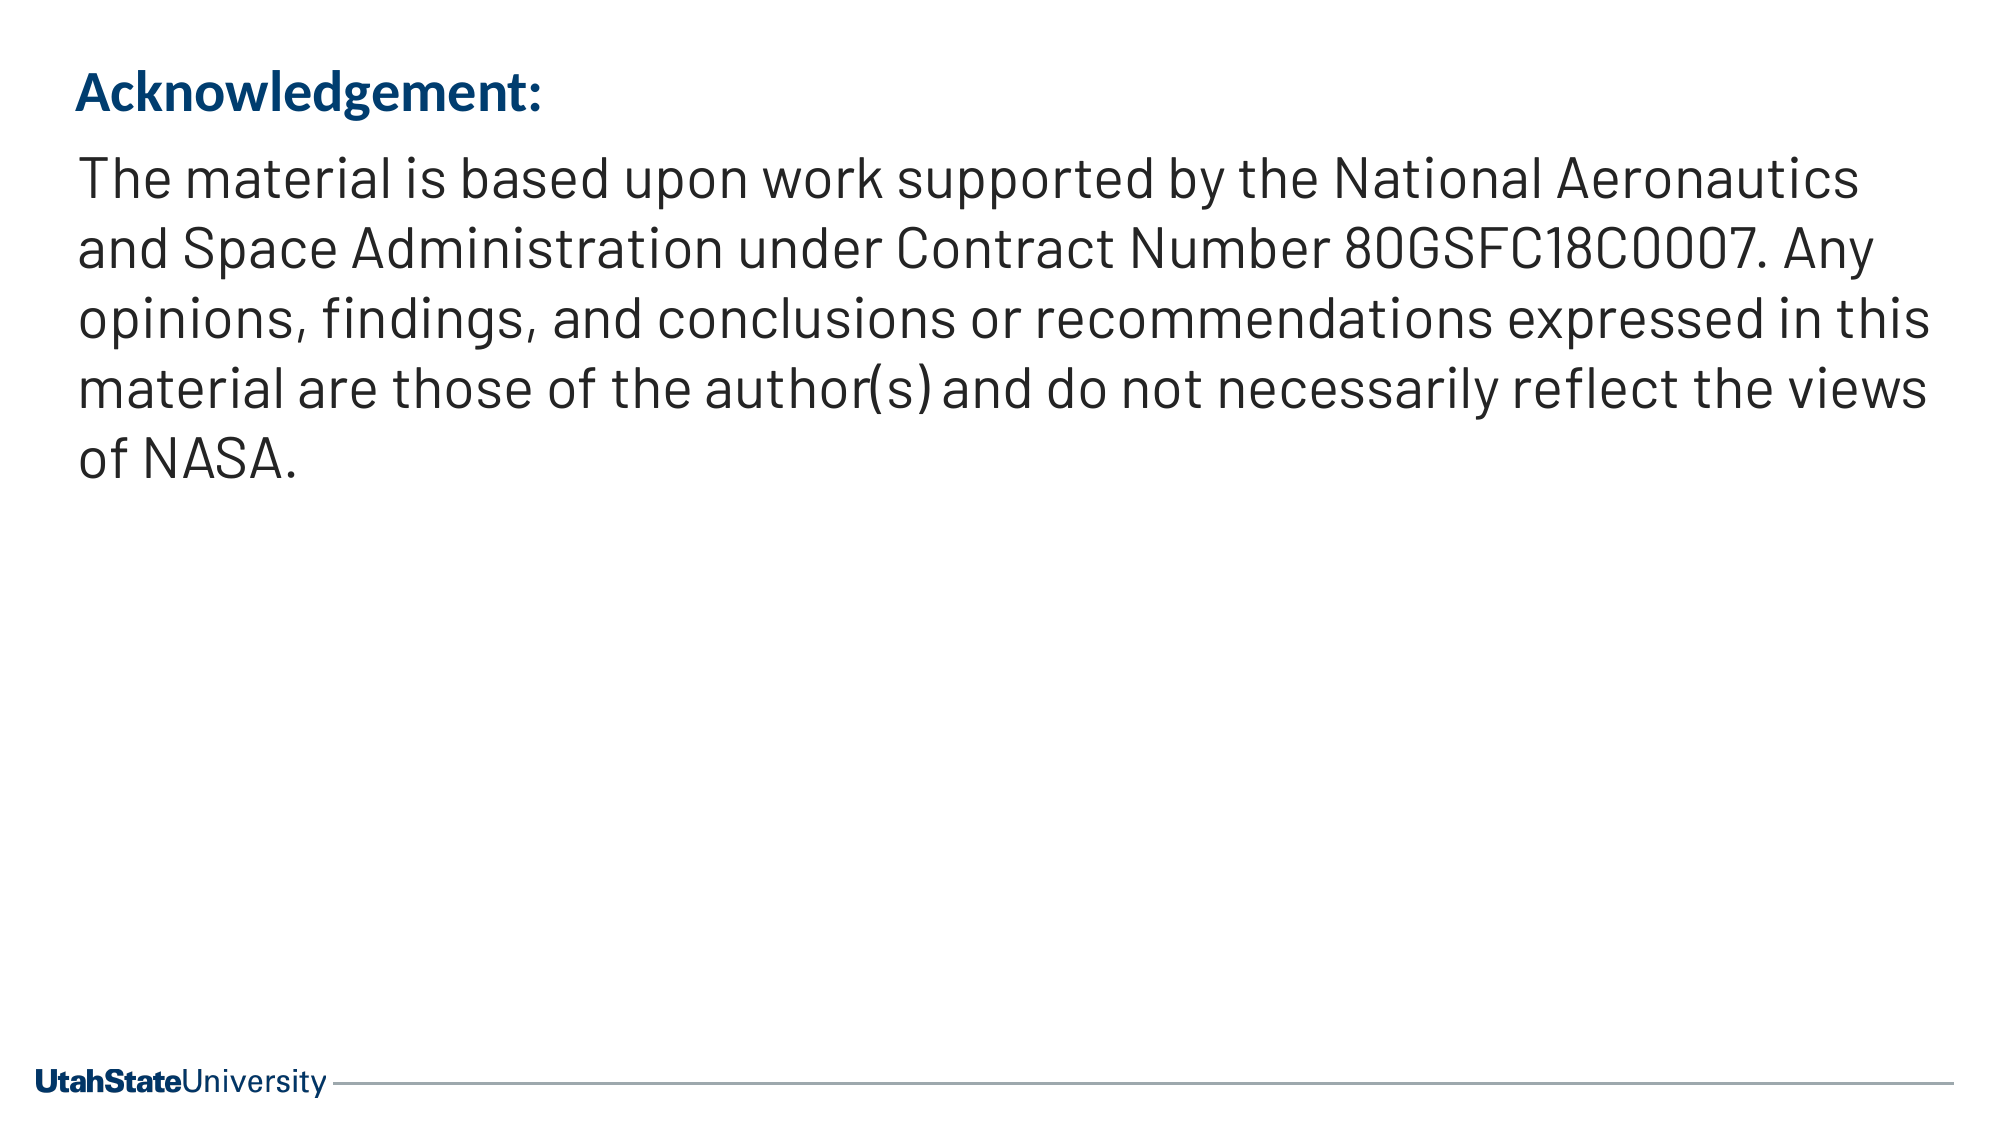

# Acknowledgement:
The material is based upon work supported by the National Aeronautics and Space Administration under Contract Number 80GSFC18C0007. Any opinions, findings, and conclusions or recommendations expressed in this material are those of the author(s) and do not necessarily reflect the views of NASA.